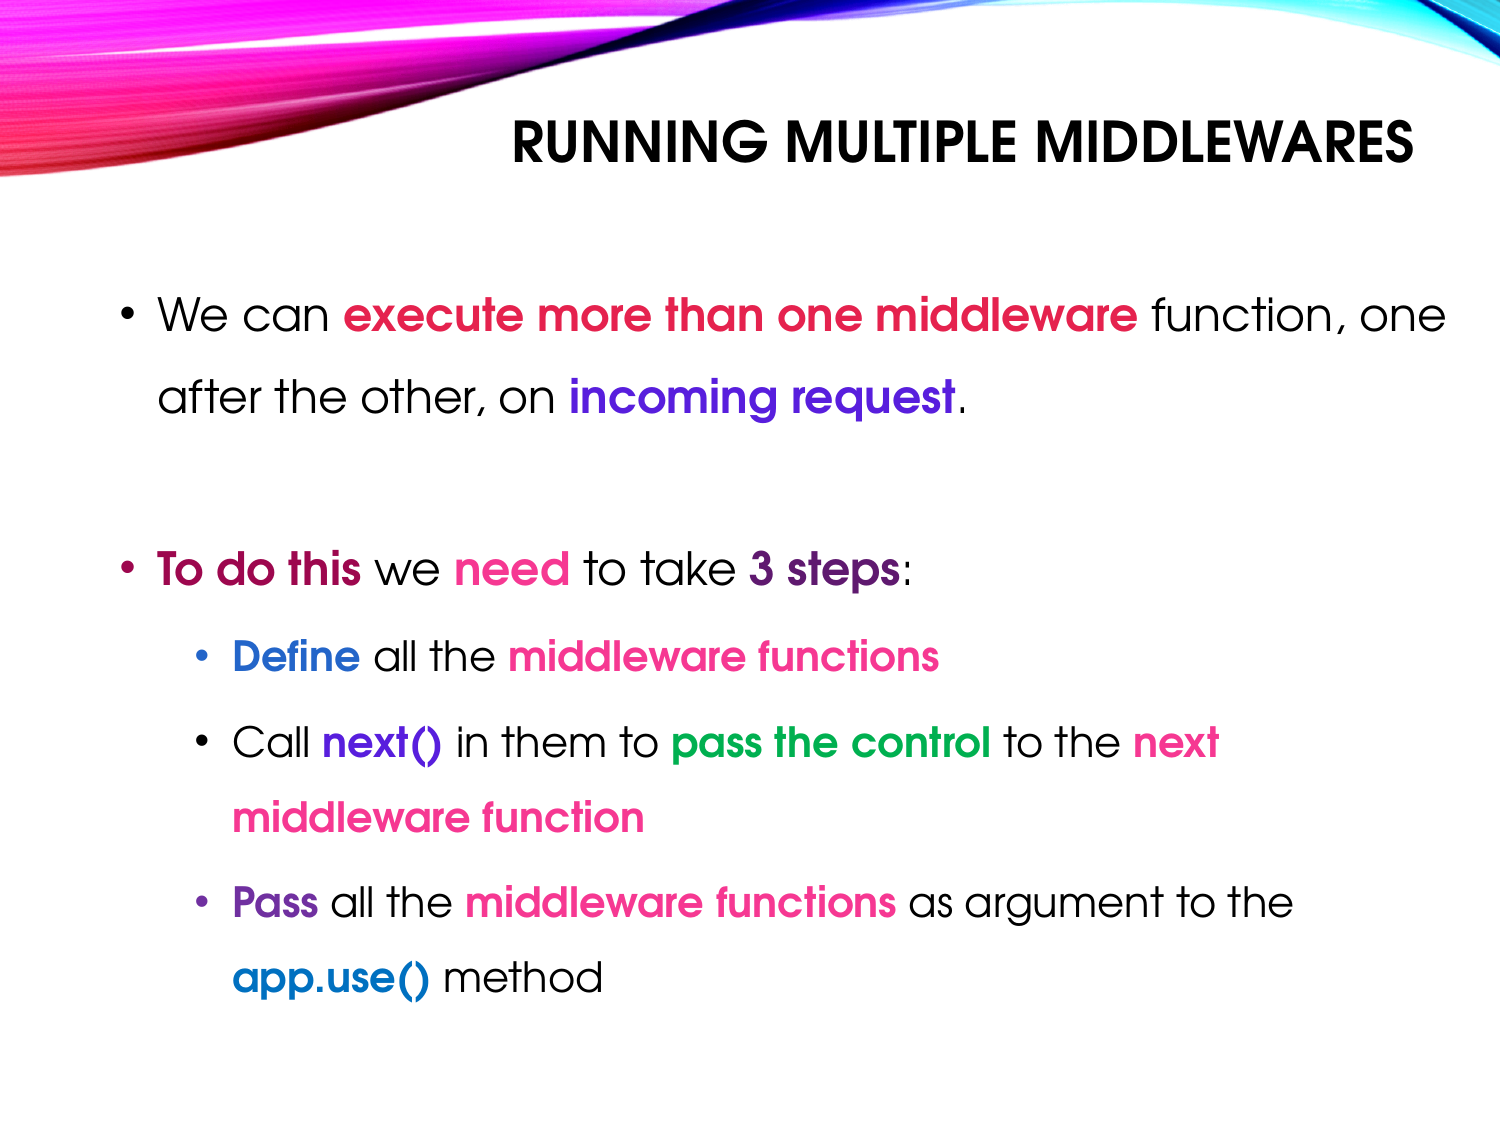

# Running multiple middlewares
We can execute more than one middleware function, one after the other, on incoming request.

To do this we need to take 3 steps:
Define all the middleware functions
Call next() in them to pass the control to the next middleware function
Pass all the middleware functions as argument to the app.use() method